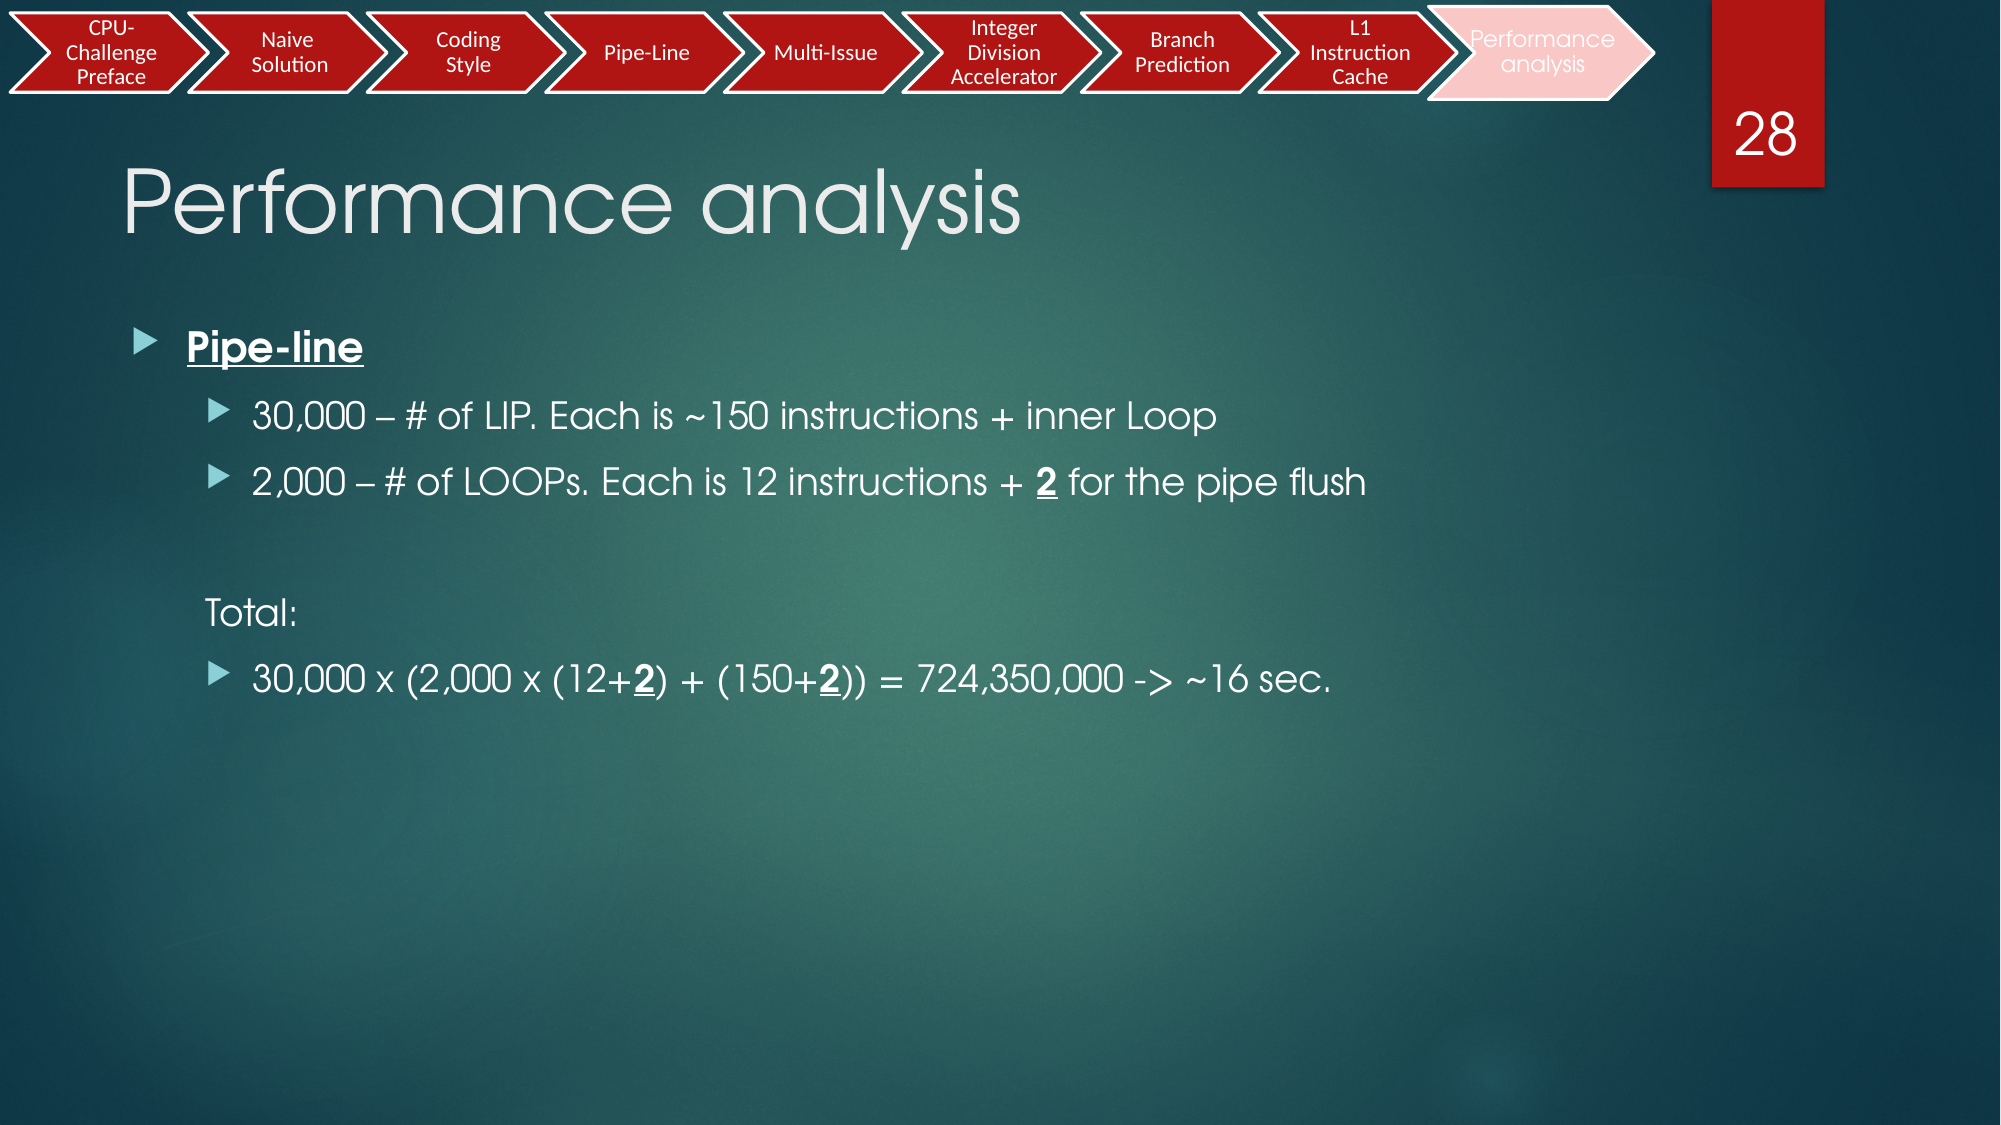

Performance analysis
28
# Performance analysis
Pipe-line
30,000 – # of LIP. Each is ~150 instructions + inner Loop
2,000 – # of LOOPs. Each is 12 instructions + 2 for the pipe flush

Total:
30,000 x (2,000 x (12+2) + (150+2)) = 724,350,000 -> ~16 sec.